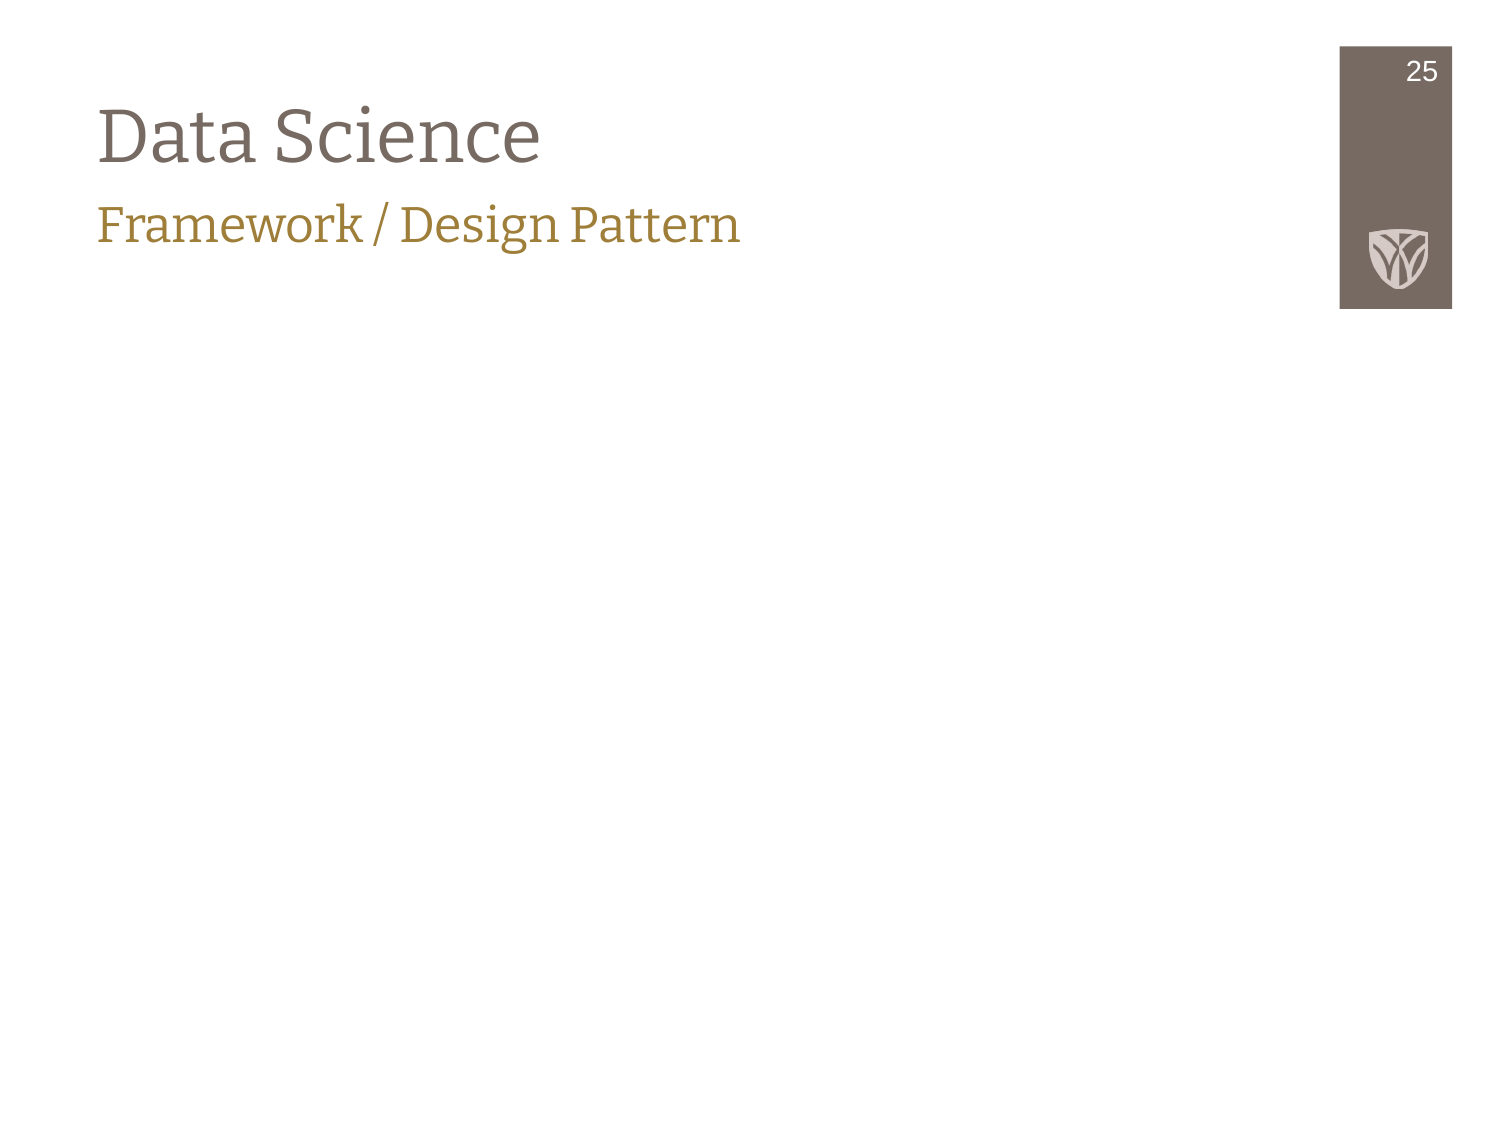

# Data Science
25
Framework / Design Pattern